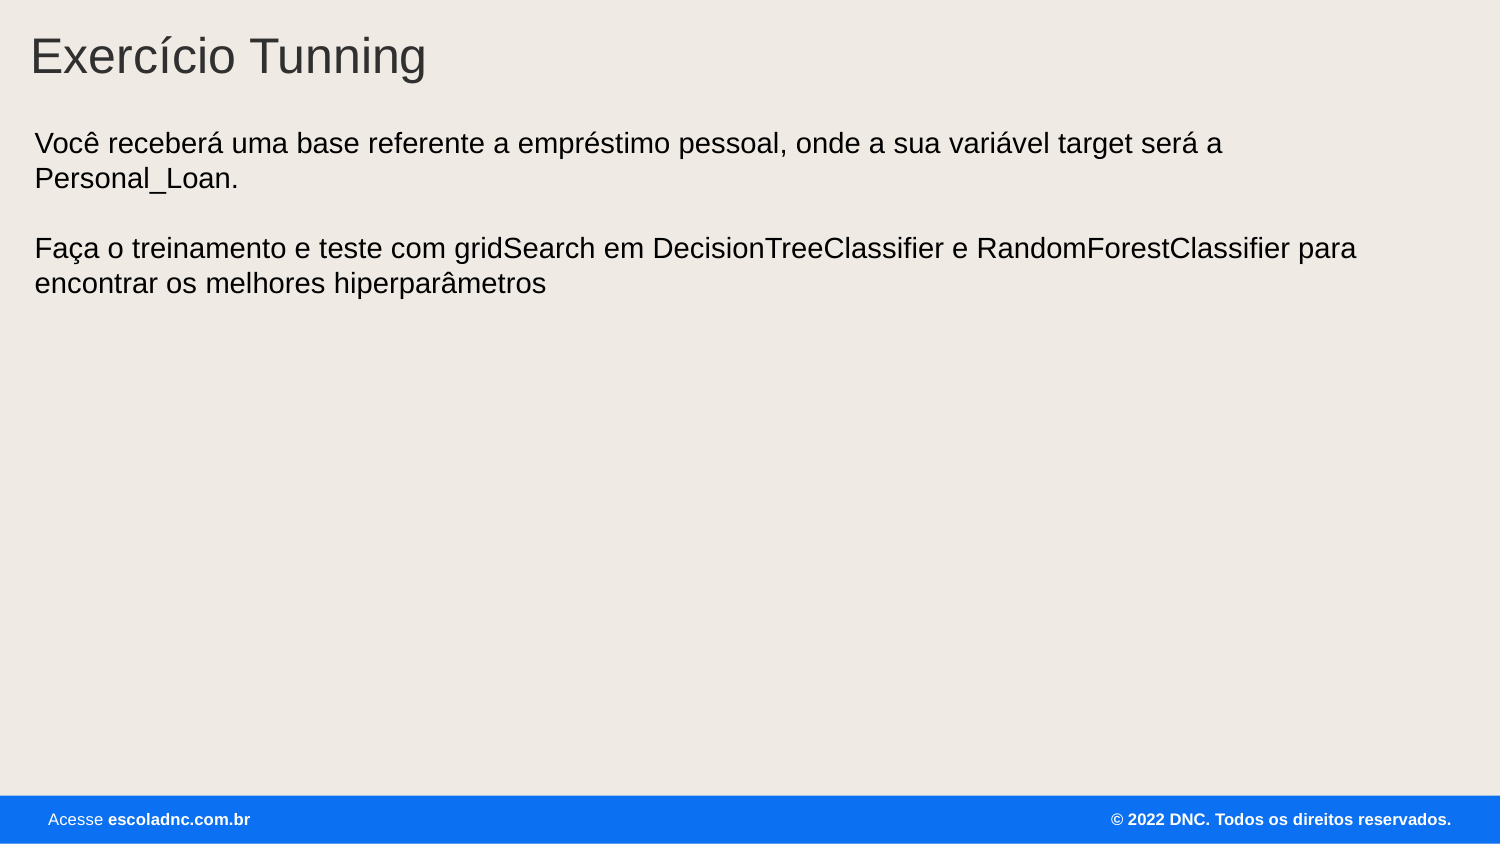

Exercício Tunning
Você receberá uma base referente a empréstimo pessoal, onde a sua variável target será a Personal_Loan.

Faça o treinamento e teste com gridSearch em DecisionTreeClassifier e RandomForestClassifier para encontrar os melhores hiperparâmetros